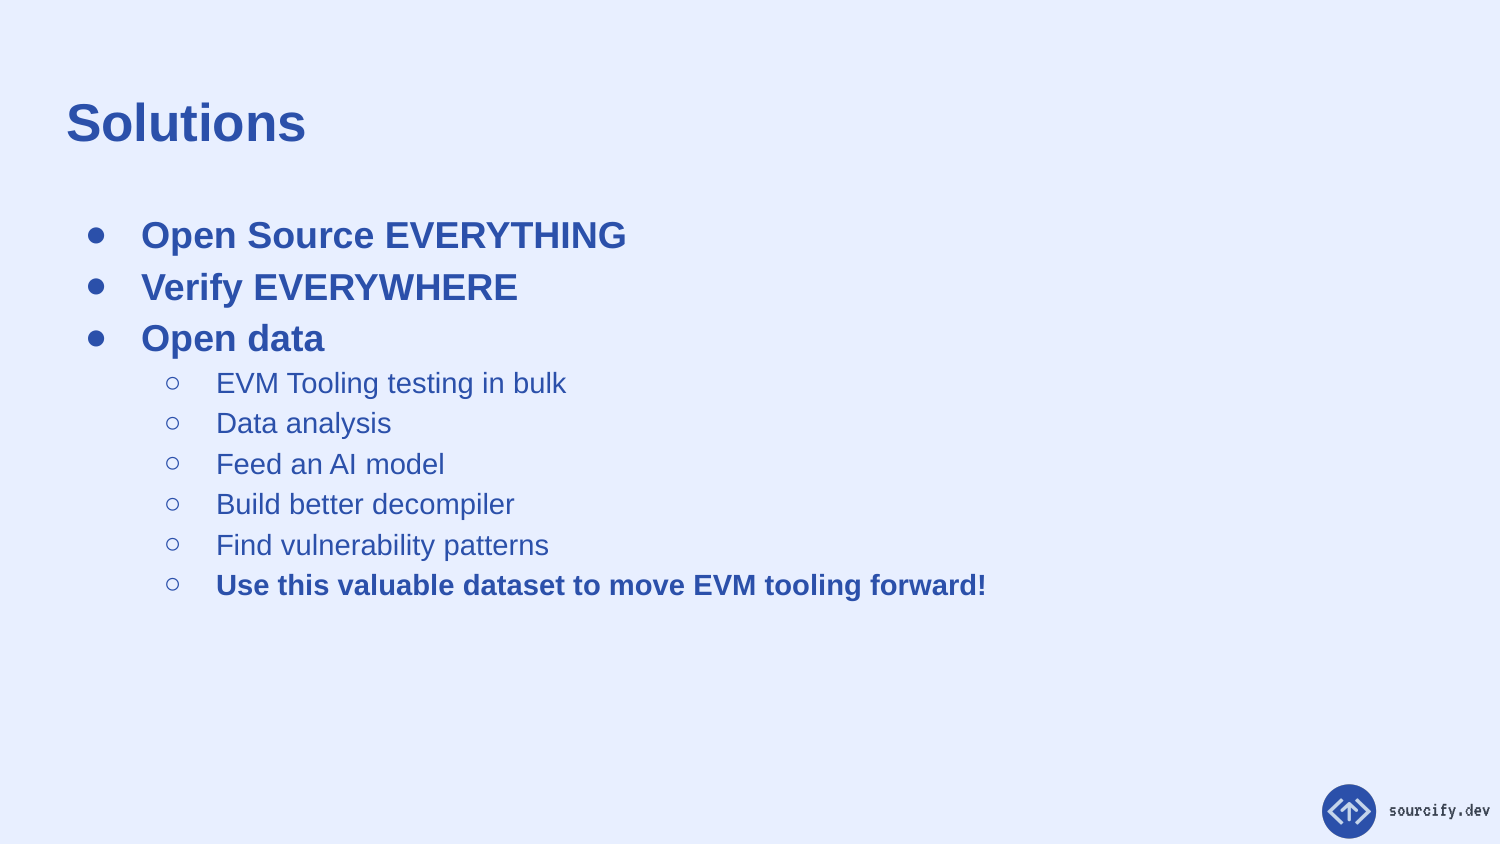

# Solutions
Open Source EVERYTHING
Verify EVERYWHERE
Open data
EVM Tooling testing in bulk
Data analysis
Feed an AI model
Build better decompiler
Find vulnerability patterns
Use this valuable dataset to move EVM tooling forward!